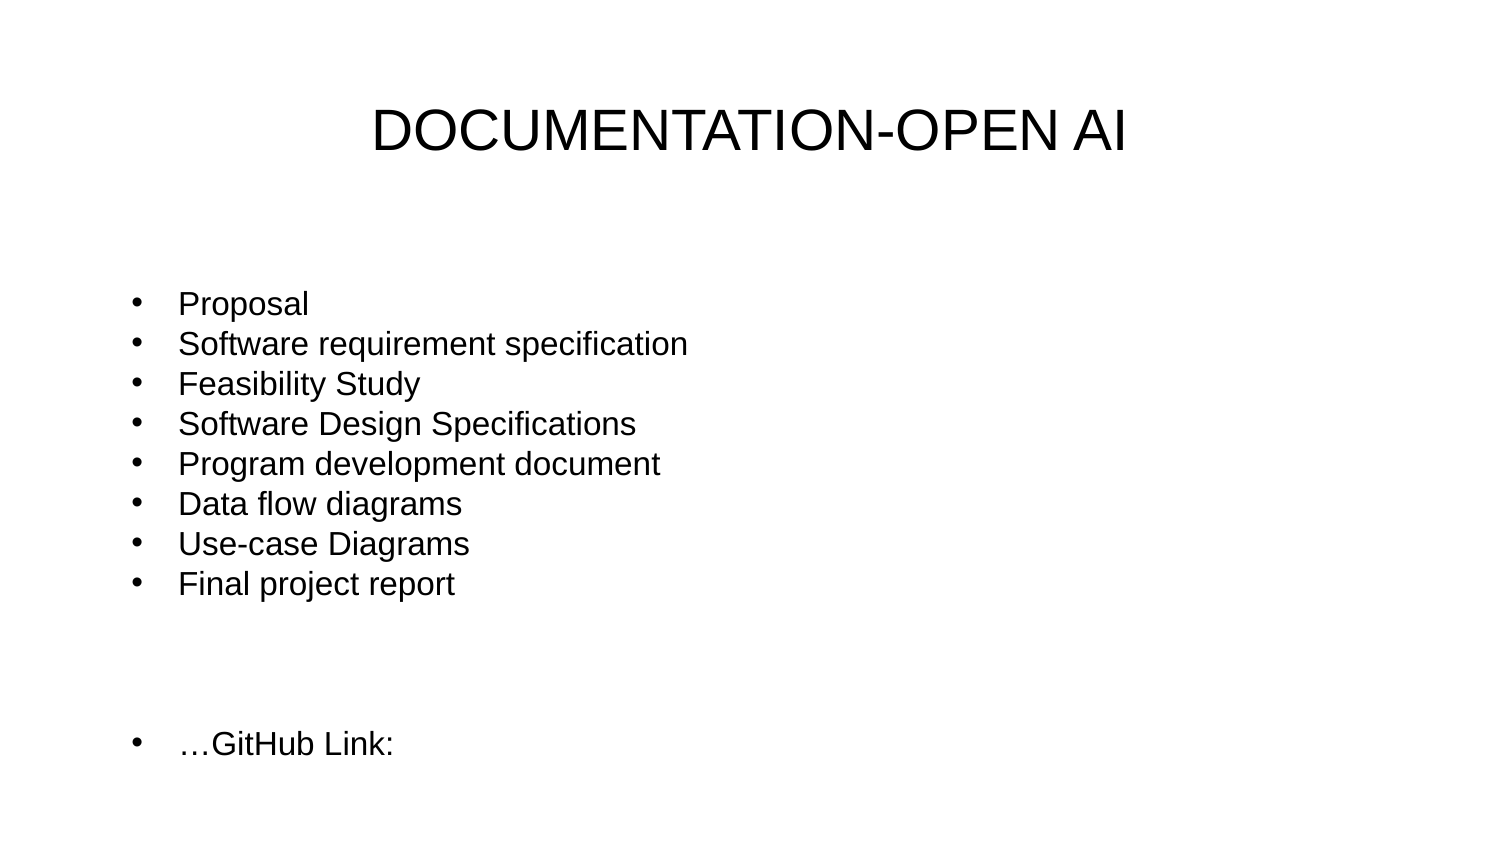

# DOCUMENTATION-OPEN AI
Proposal
Software requirement specification
Feasibility Study
Software Design Specifications
Program development document
Data flow diagrams
Use-case Diagrams
Final project report

…GitHub Link: